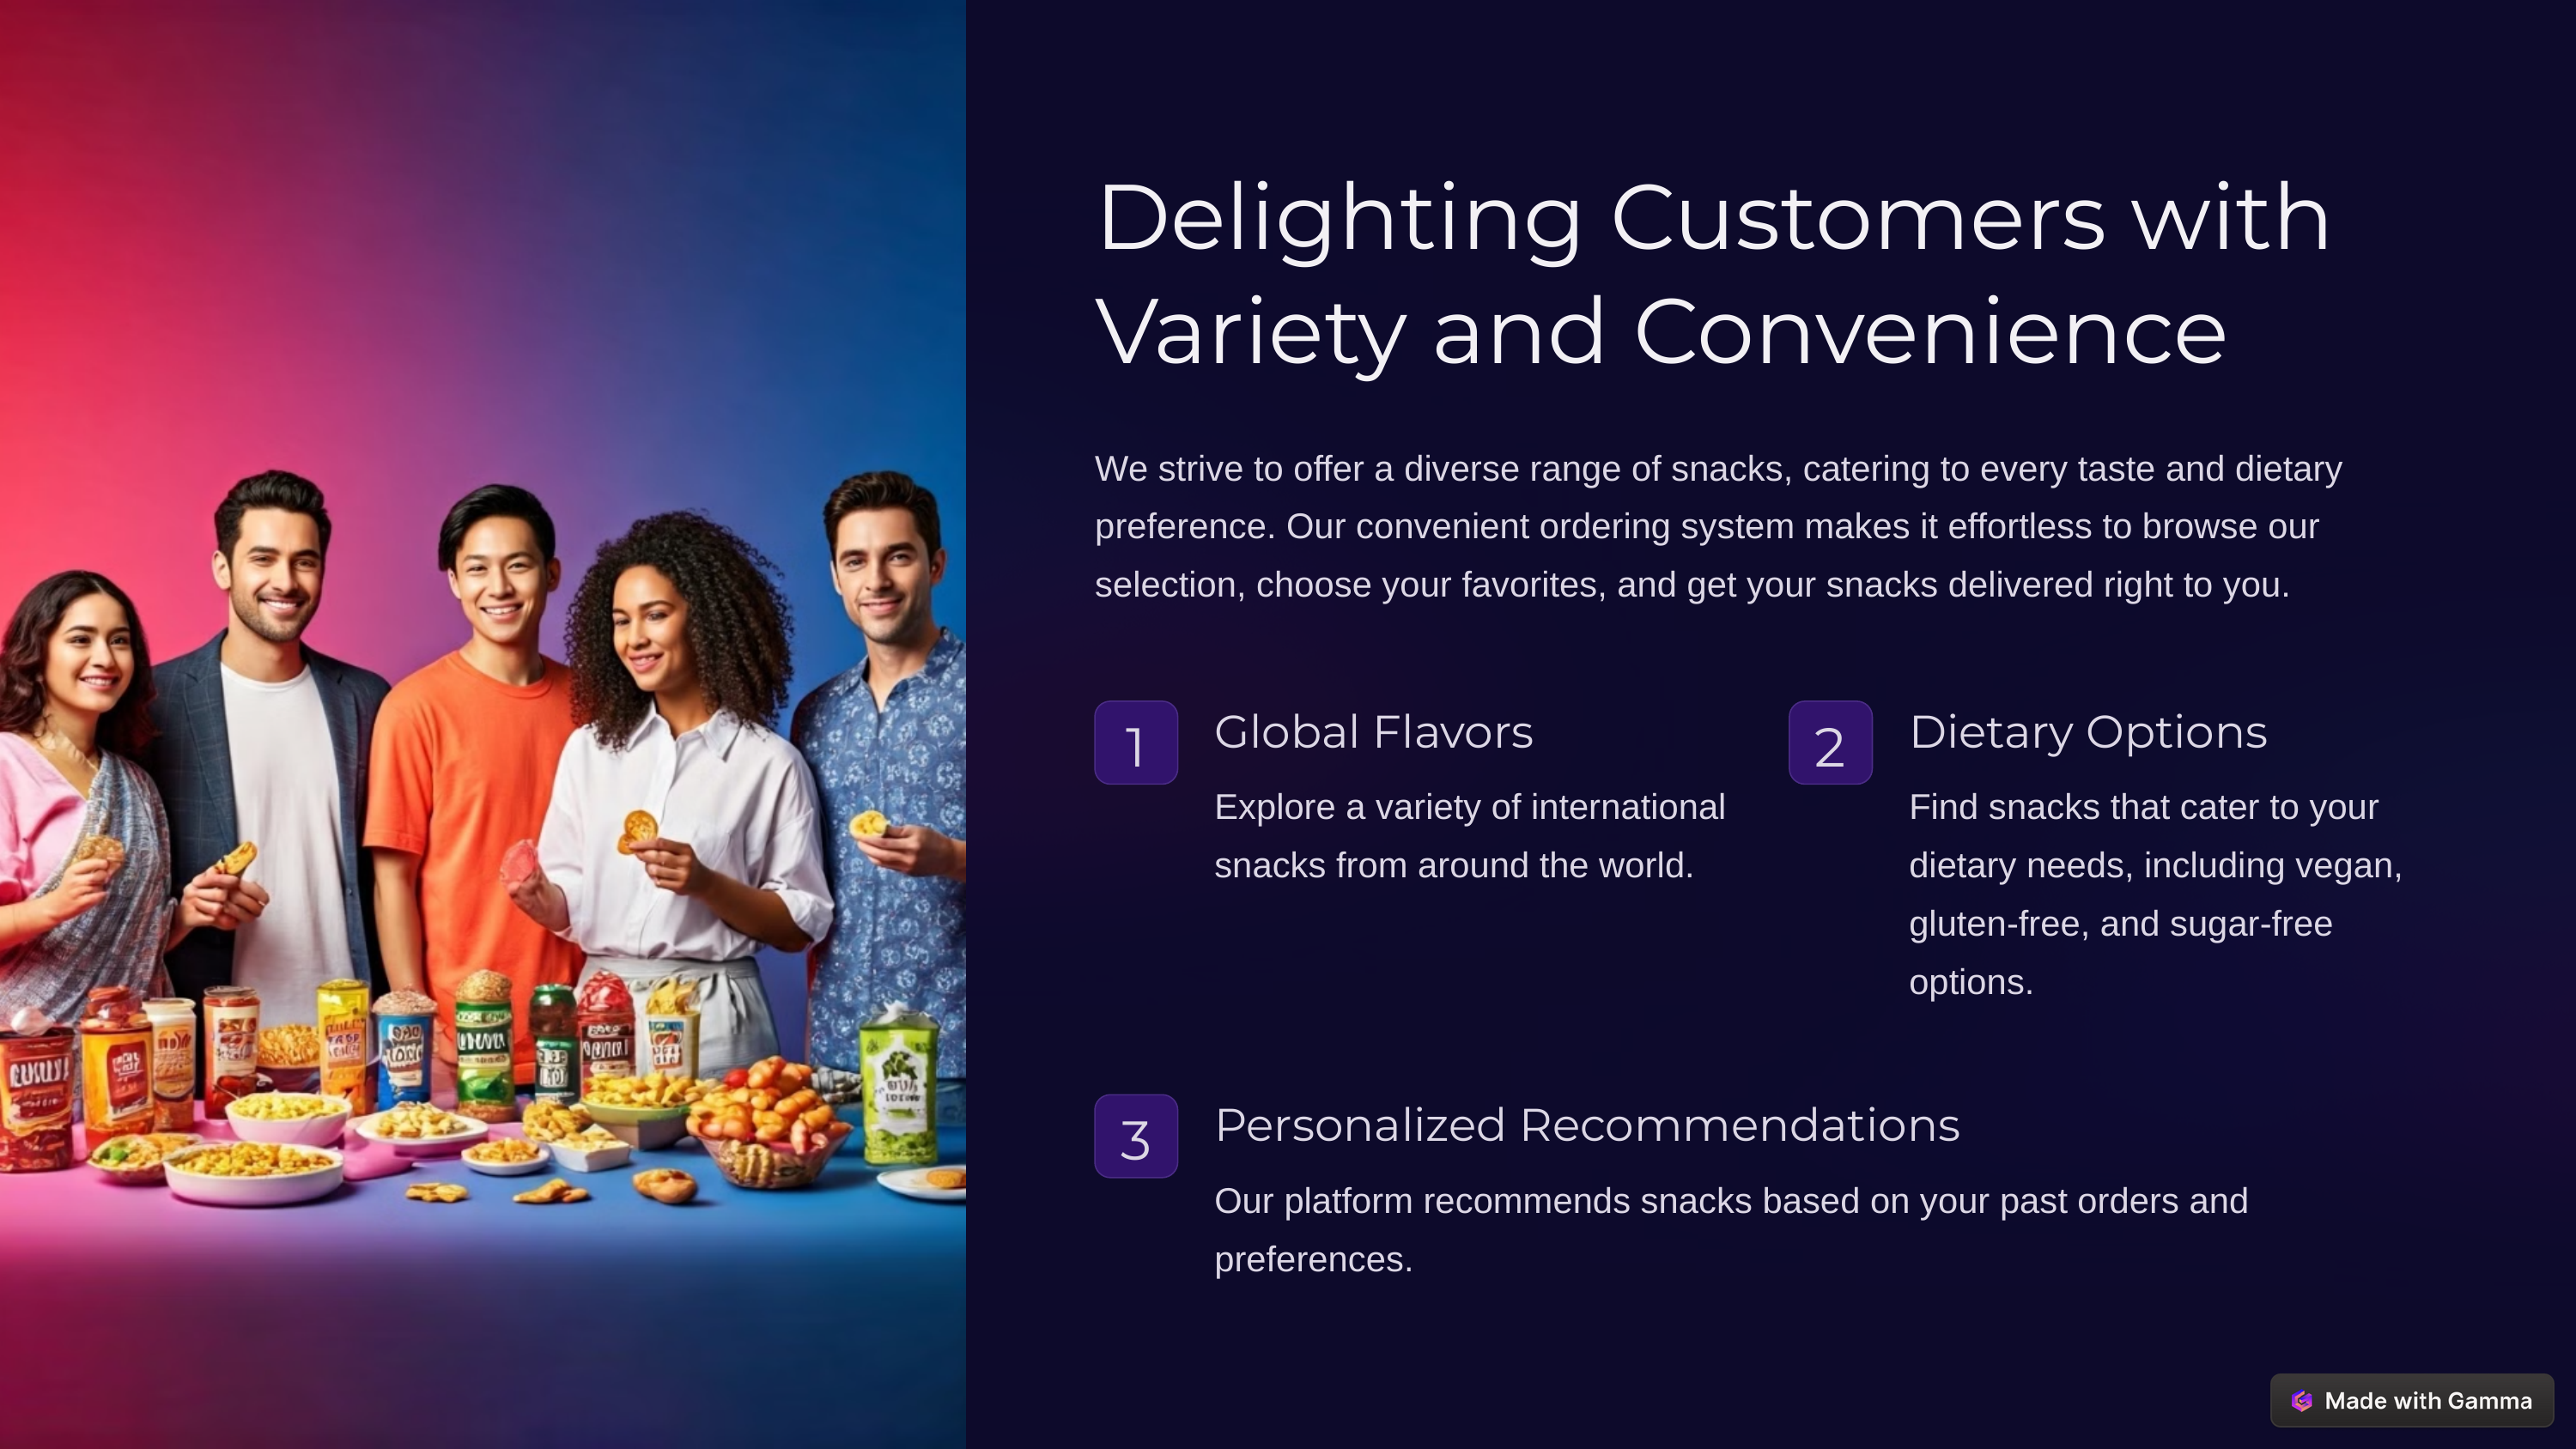

Delighting Customers with Variety and Convenience
We strive to offer a diverse range of snacks, catering to every taste and dietary preference. Our convenient ordering system makes it effortless to browse our selection, choose your favorites, and get your snacks delivered right to you.
Global Flavors
Dietary Options

1
2
Explore a variety of international snacks from around the world.
Find snacks that cater to your dietary needs, including vegan, gluten-free, and sugar-free options.
Personalized Recommendations

3
Our platform recommends snacks based on your past orders and preferences.